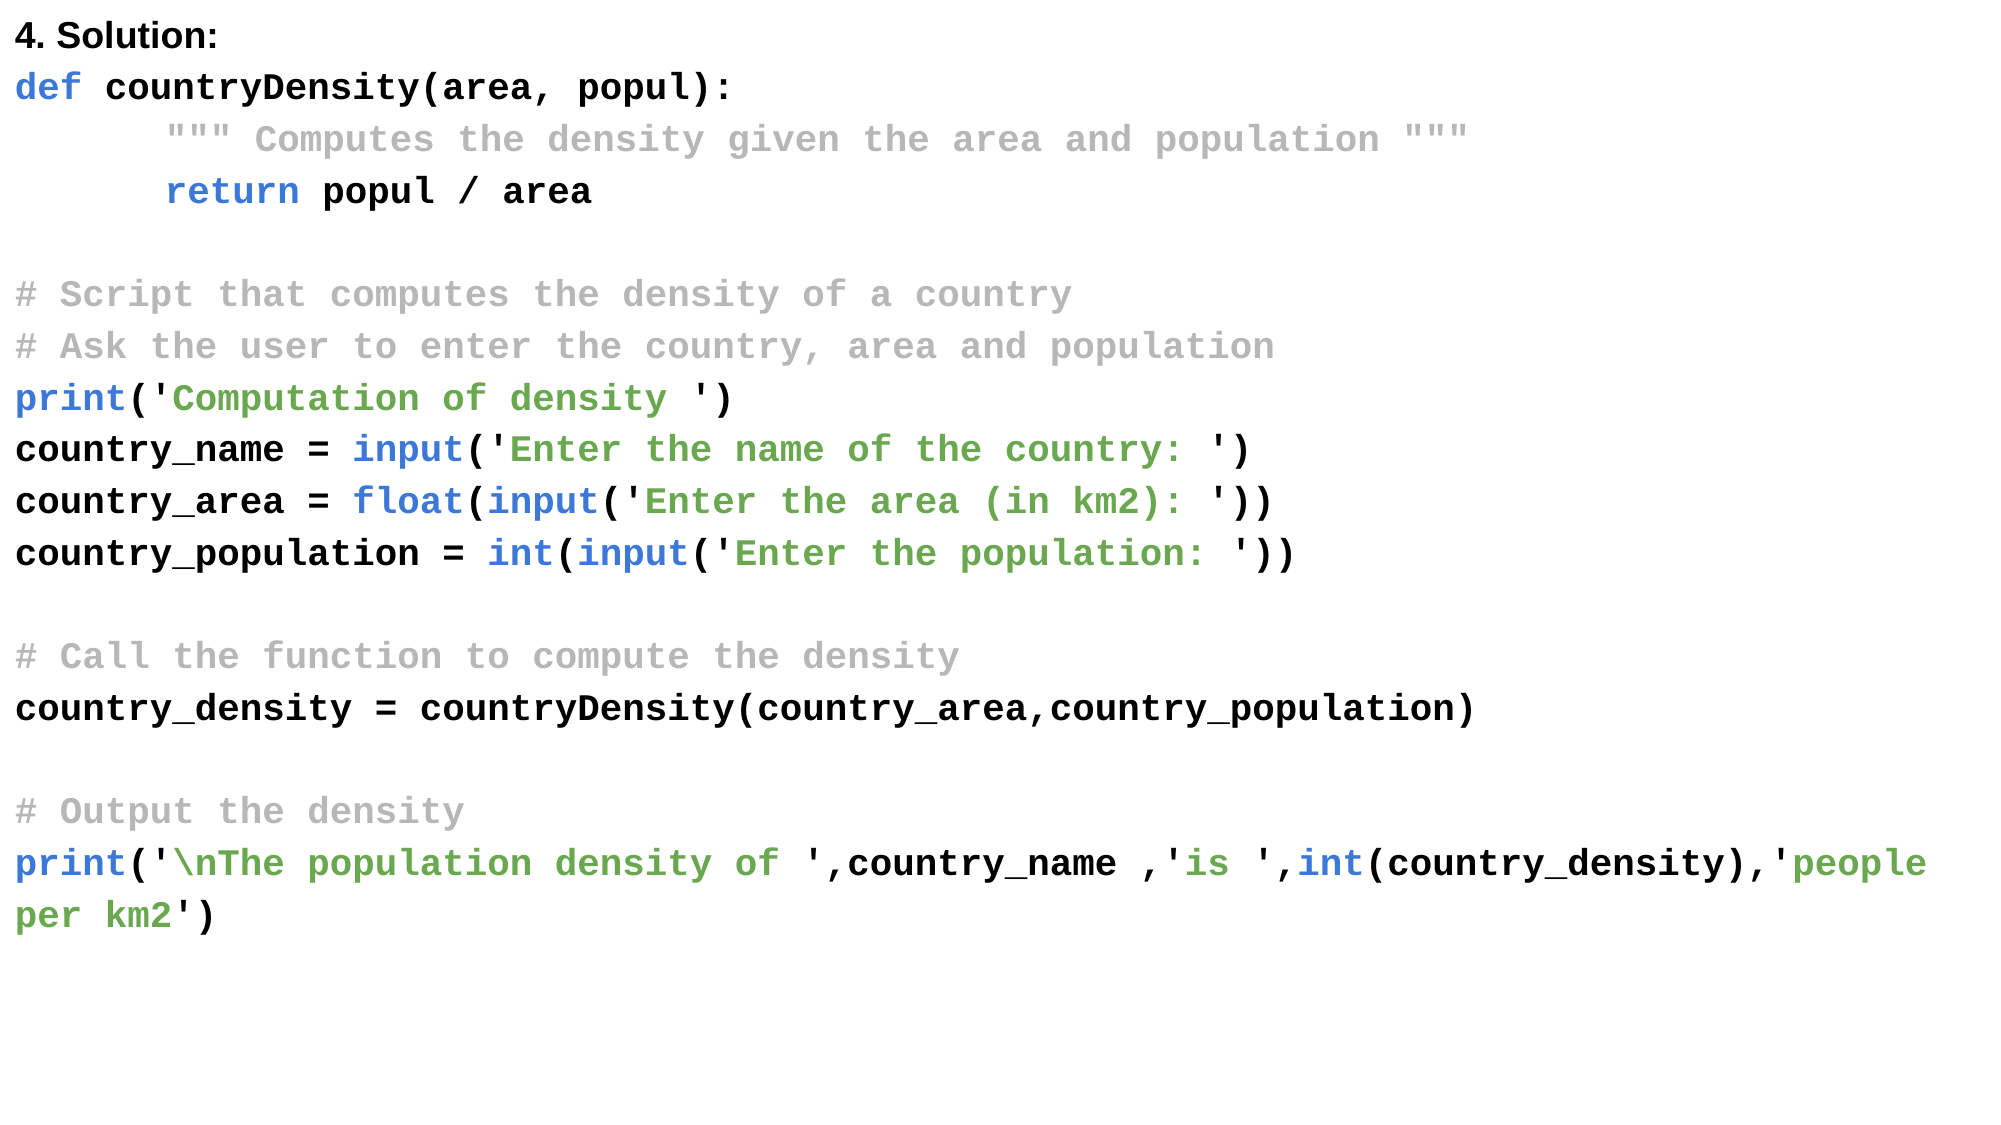

4. Solution:
def countryDensity(area, popul):
	""" Computes the density given the area and population """
	return popul / area

# Script that computes the density of a country
# Ask the user to enter the country, area and population
print('Computation of density ')
country_name = input('Enter the name of the country: ')
country_area = float(input('Enter the area (in km2): '))
country_population = int(input('Enter the population: '))

# Call the function to compute the density
country_density = countryDensity(country_area,country_population)

# Output the density
print('\nThe population density of ',country_name ,'is ',int(country_density),'people per km2')